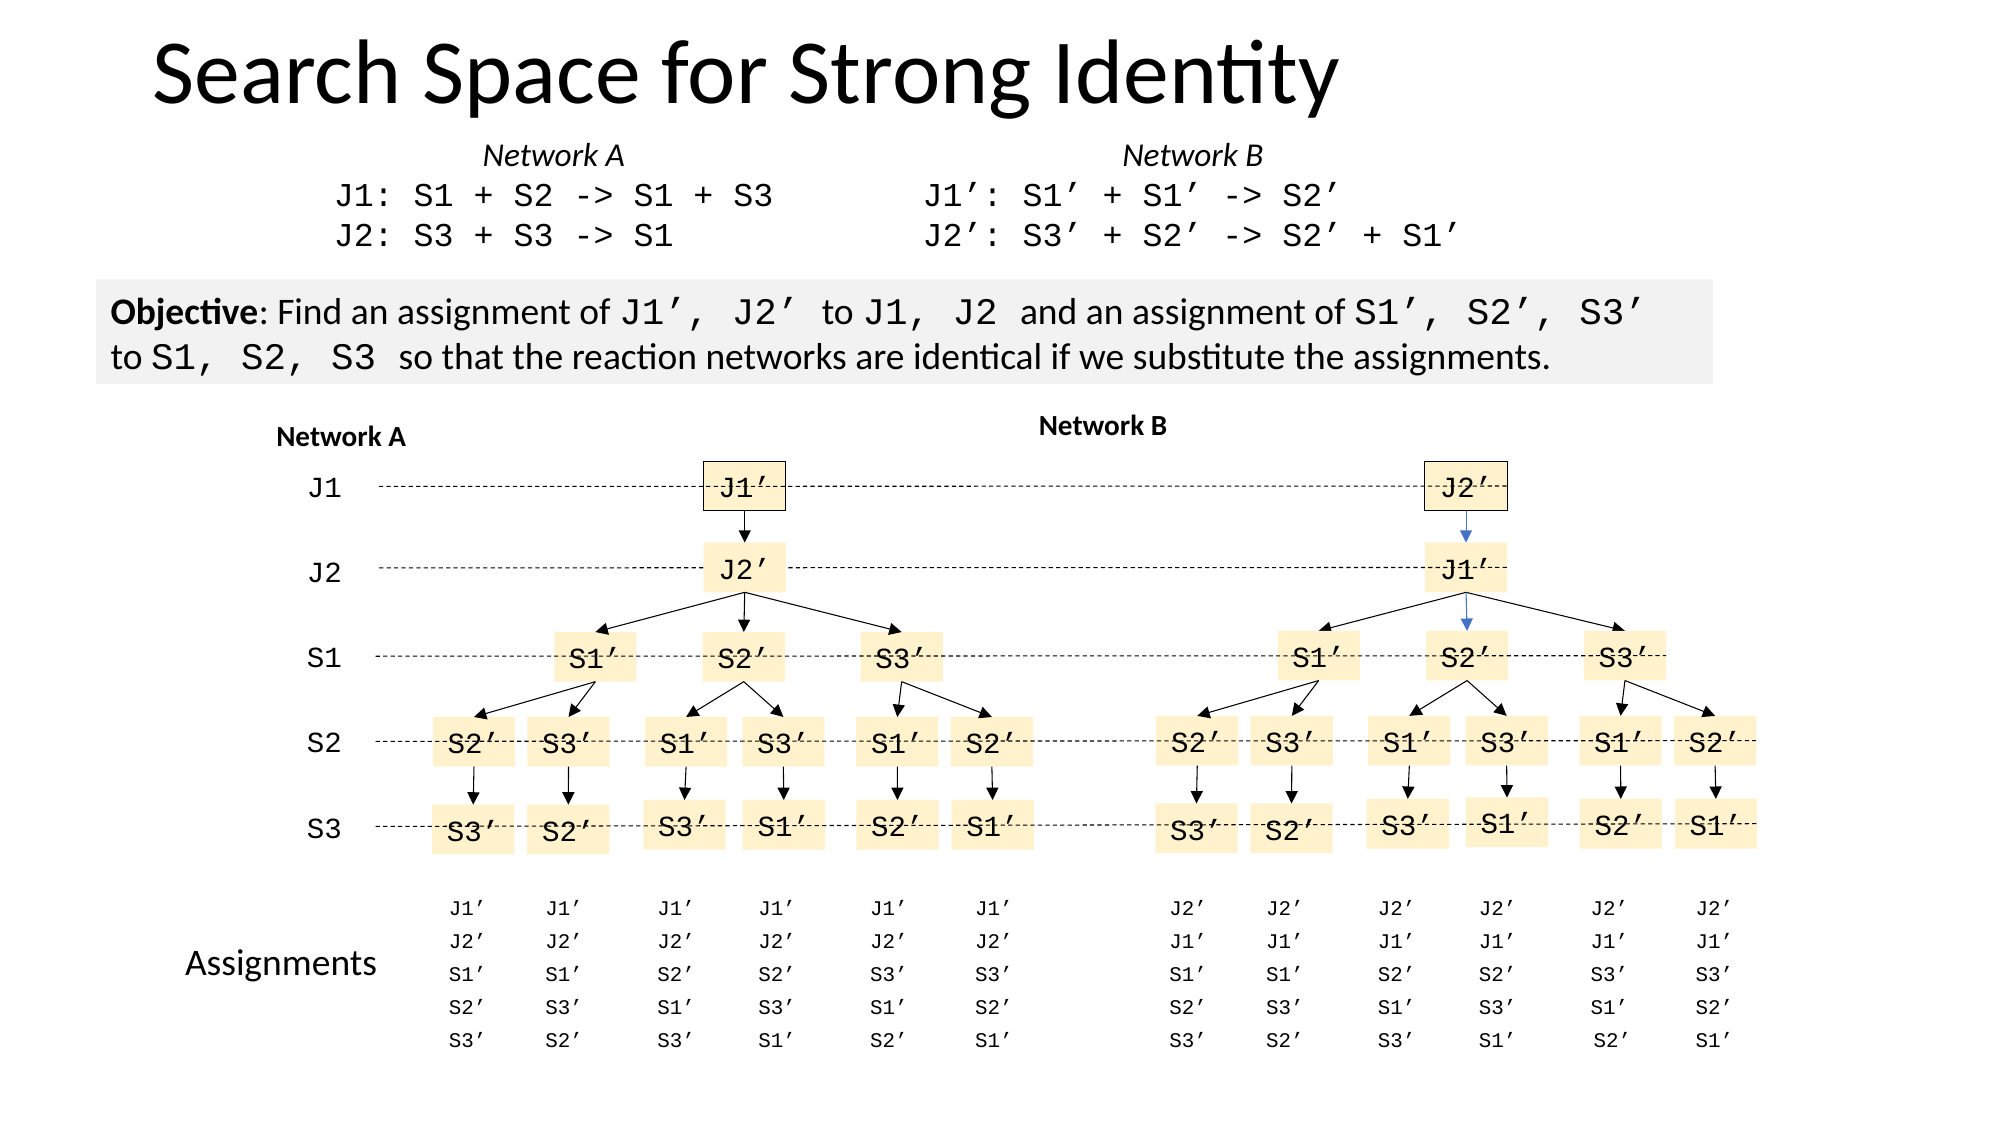

# Search Space for Strong Identity
Network A
J1: S1 + S2 -> S1 + S3
J2: S3 + S3 -> S1
Network B
J1’: S1’ + S1’ -> S2’
J2’: S3’ + S2’ -> S2’ + S1’
Objective: Find an assignment of J1’, J2’ to J1, J2 and an assignment of S1’, S2’, S3’ to S1, S2, S3 so that the reaction networks are identical if we substitute the assignments.
Network B
Network A
J1
J1’
J2’
J2’
S3’
S1’
S2’
S3’
S2’
S3’
S1’
S1’
S2’
S1’
S1’
S3’
S2’
S2’
S3’
J1’
J2
S3’
S1’
S2’
S3’
S2’
S3’
S1’
S1’
S2’
S1’
S1’
S3’
S2’
S2’
S3’
S1
S2
S3
J1’
J2’
S1’
S2’
S3’
J1’
J2’
S1’
S3’
S2’
J1’
J2’
S2’
S1’
S3’
J1’
J2’
S2’
S3’
S1’
J1’
J2’
S3’
S1’
S2’
J1’
J2’
S3’
S2’
S1’
J2’
J1’
S1’
S2’
S3’
J2’
J1’
S1’
S3’
S2’
J2’
J1’
S2’
S1’
S3’
J2’
J1’
S2’
S3’
S1’
J2’
J1’
S3’
S1’
S2’
J2’
J1’
S3’
S2’
S1’
Assignments